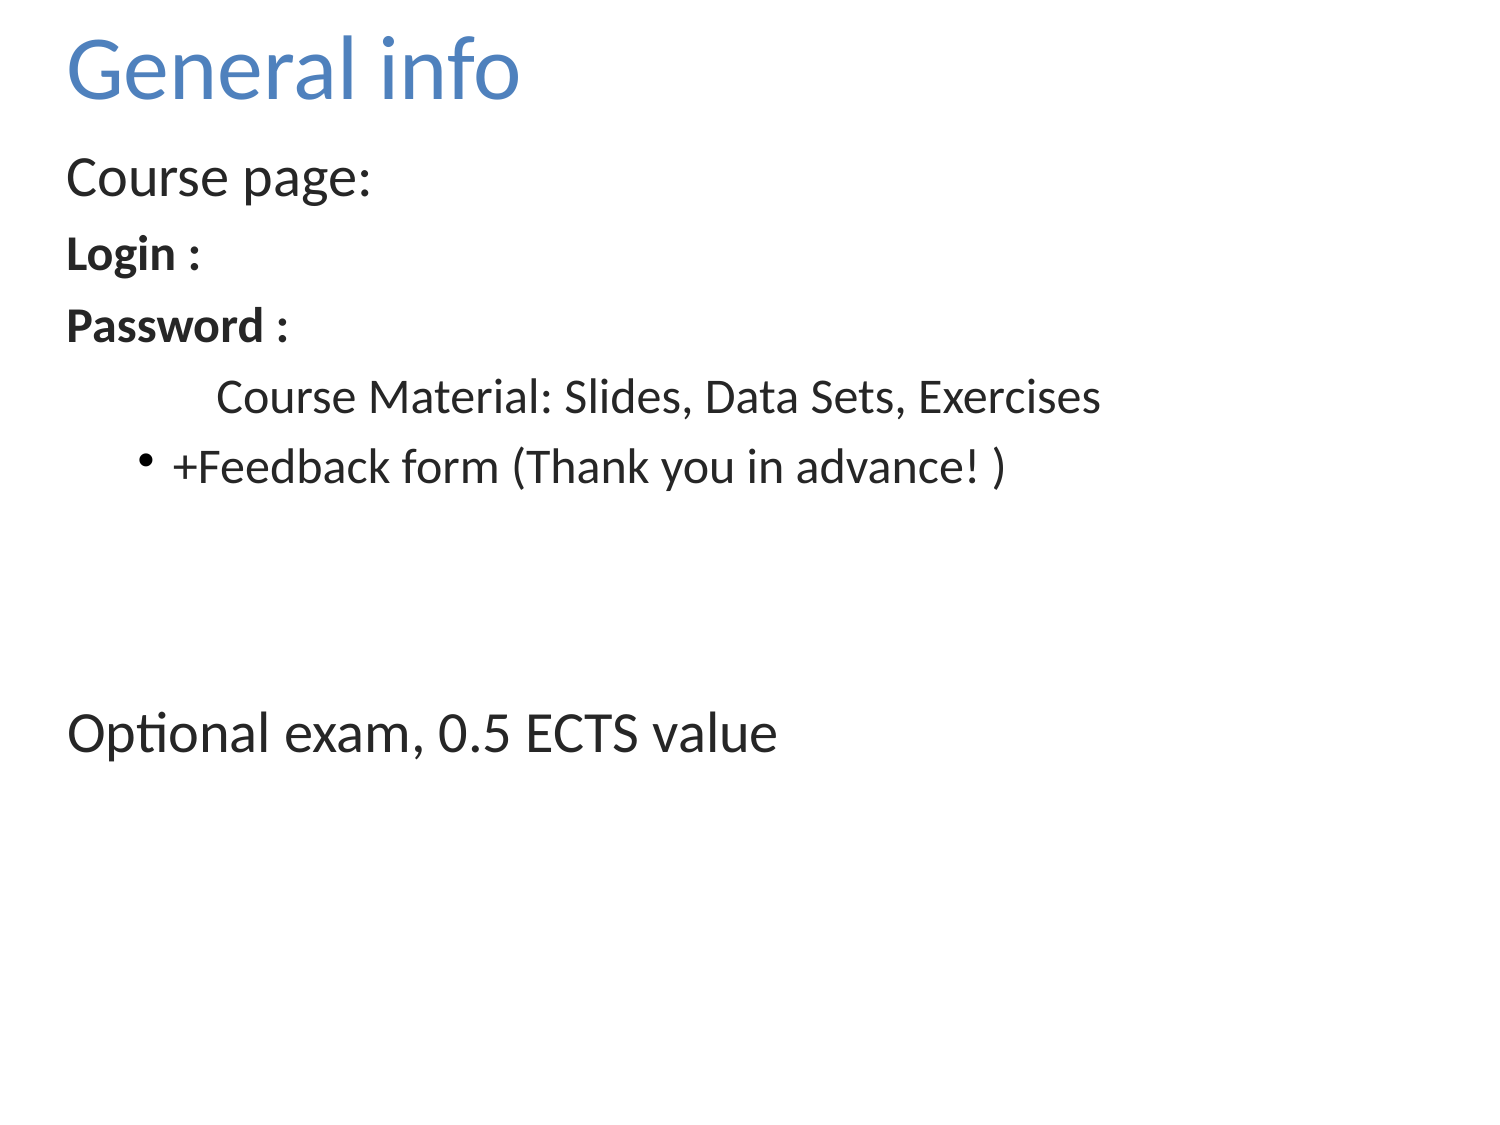

General info
Course page:
Login :
Password :
	Course Material: Slides, Data Sets, Exercises
+Feedback form (Thank you in advance! )

Optional exam, 0.5 ECTS value